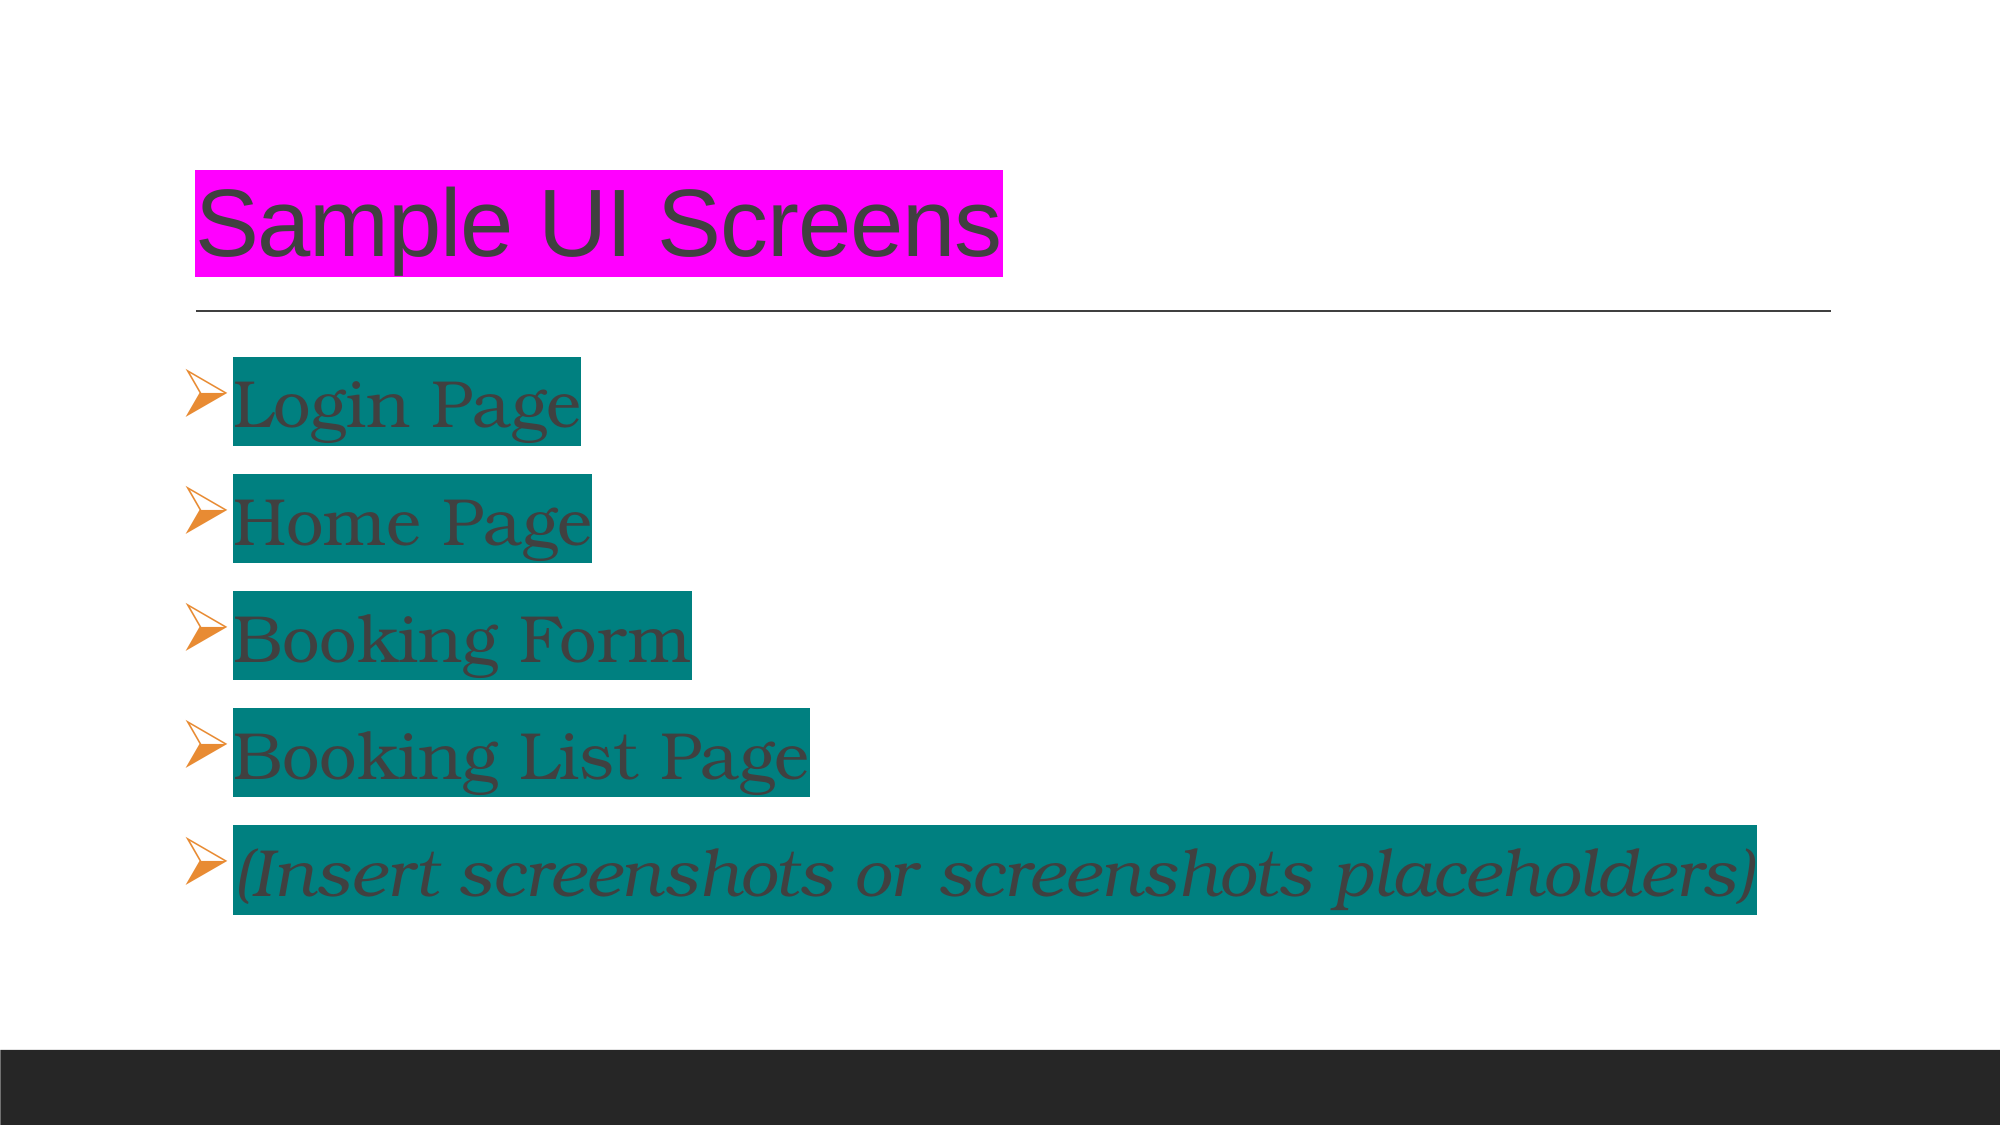

# Sample UI Screens
Login Page
Home Page
Booking Form
Booking List Page
(Insert screenshots or screenshots placeholders)